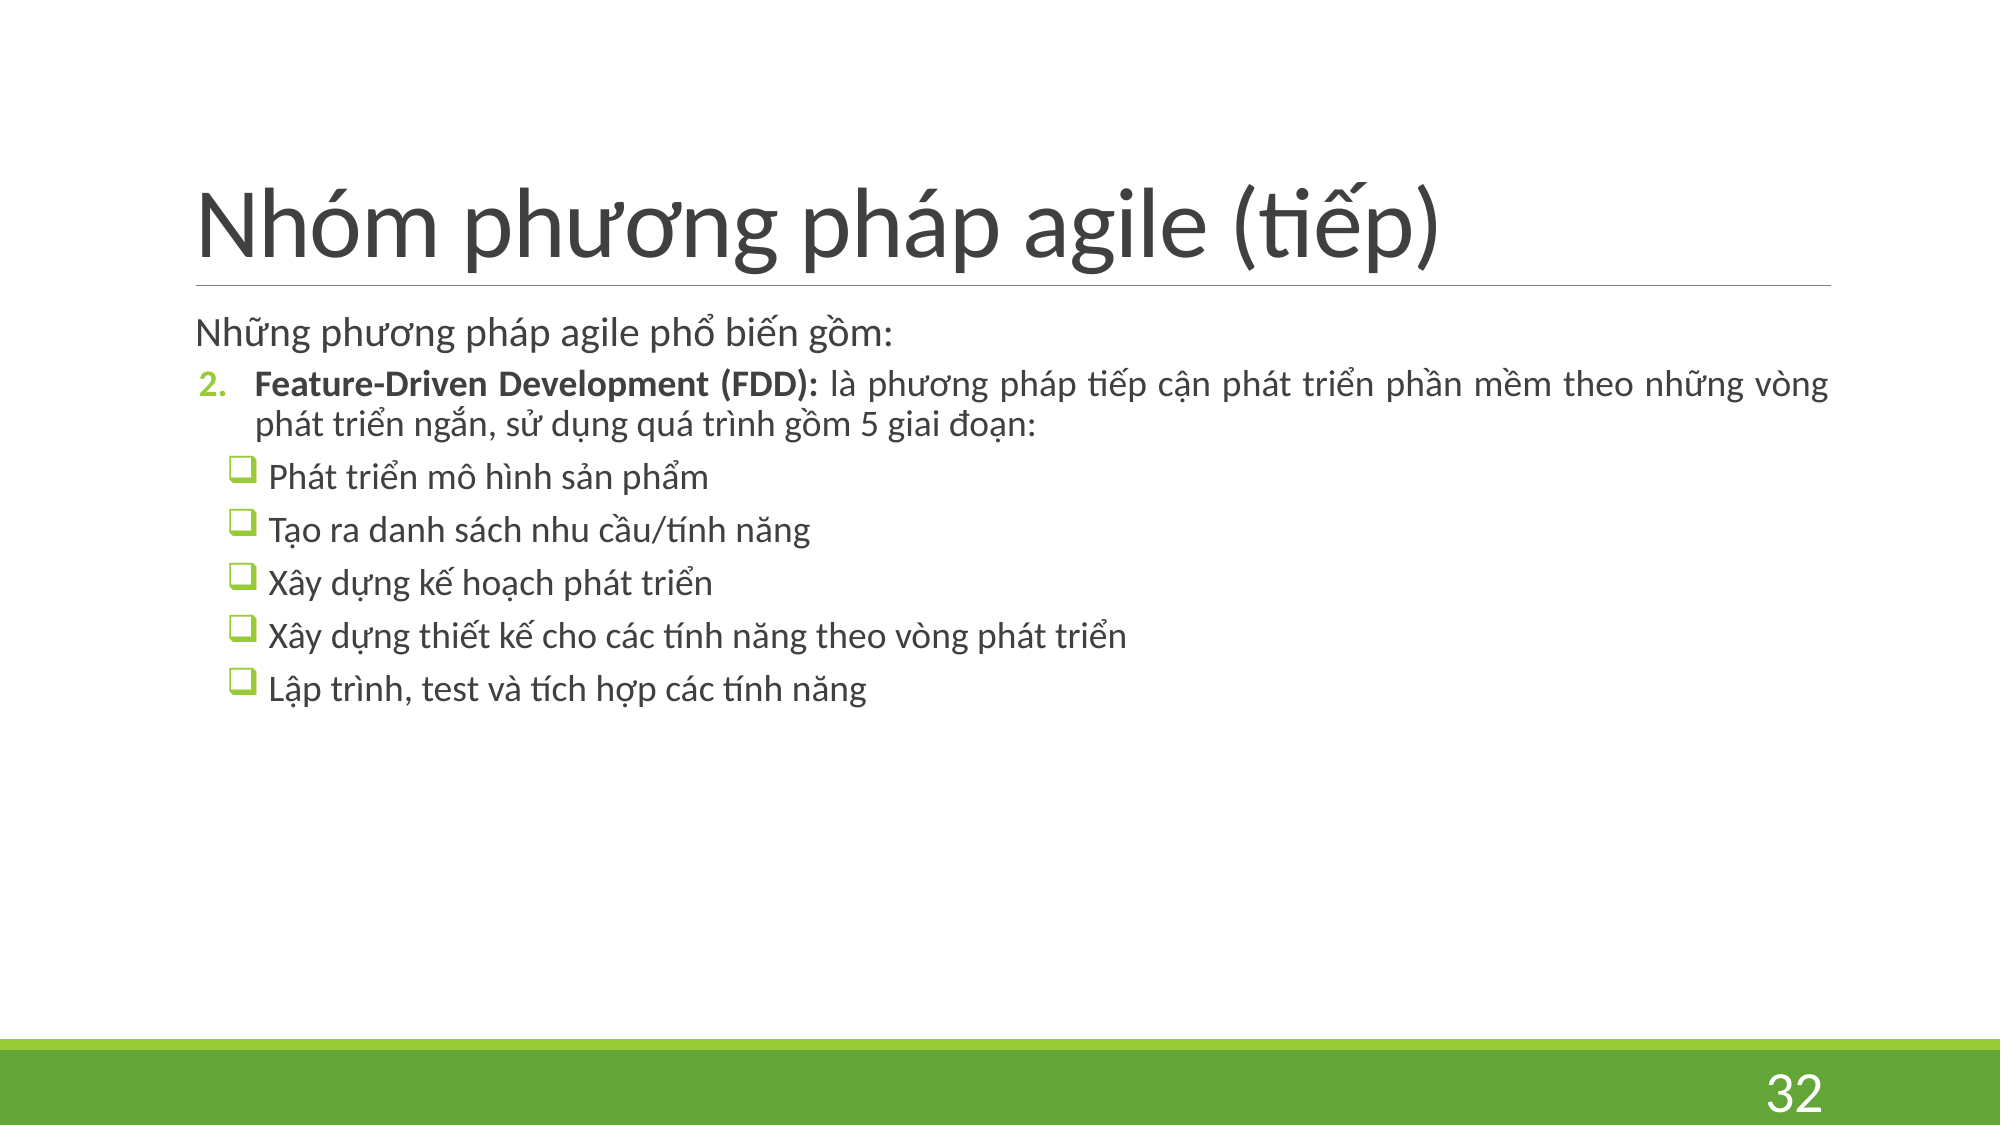

# Nhóm phương pháp agile (tiếp)
Những phương pháp agile phổ biến gồm:
Feature-Driven Development (FDD): là phương pháp tiếp cận phát triển phần mềm theo những vòng phát triển ngắn, sử dụng quá trình gồm 5 giai đoạn:
 Phát triển mô hình sản phẩm
 Tạo ra danh sách nhu cầu/tính năng
 Xây dựng kế hoạch phát triển
 Xây dựng thiết kế cho các tính năng theo vòng phát triển
 Lập trình, test và tích hợp các tính năng
32